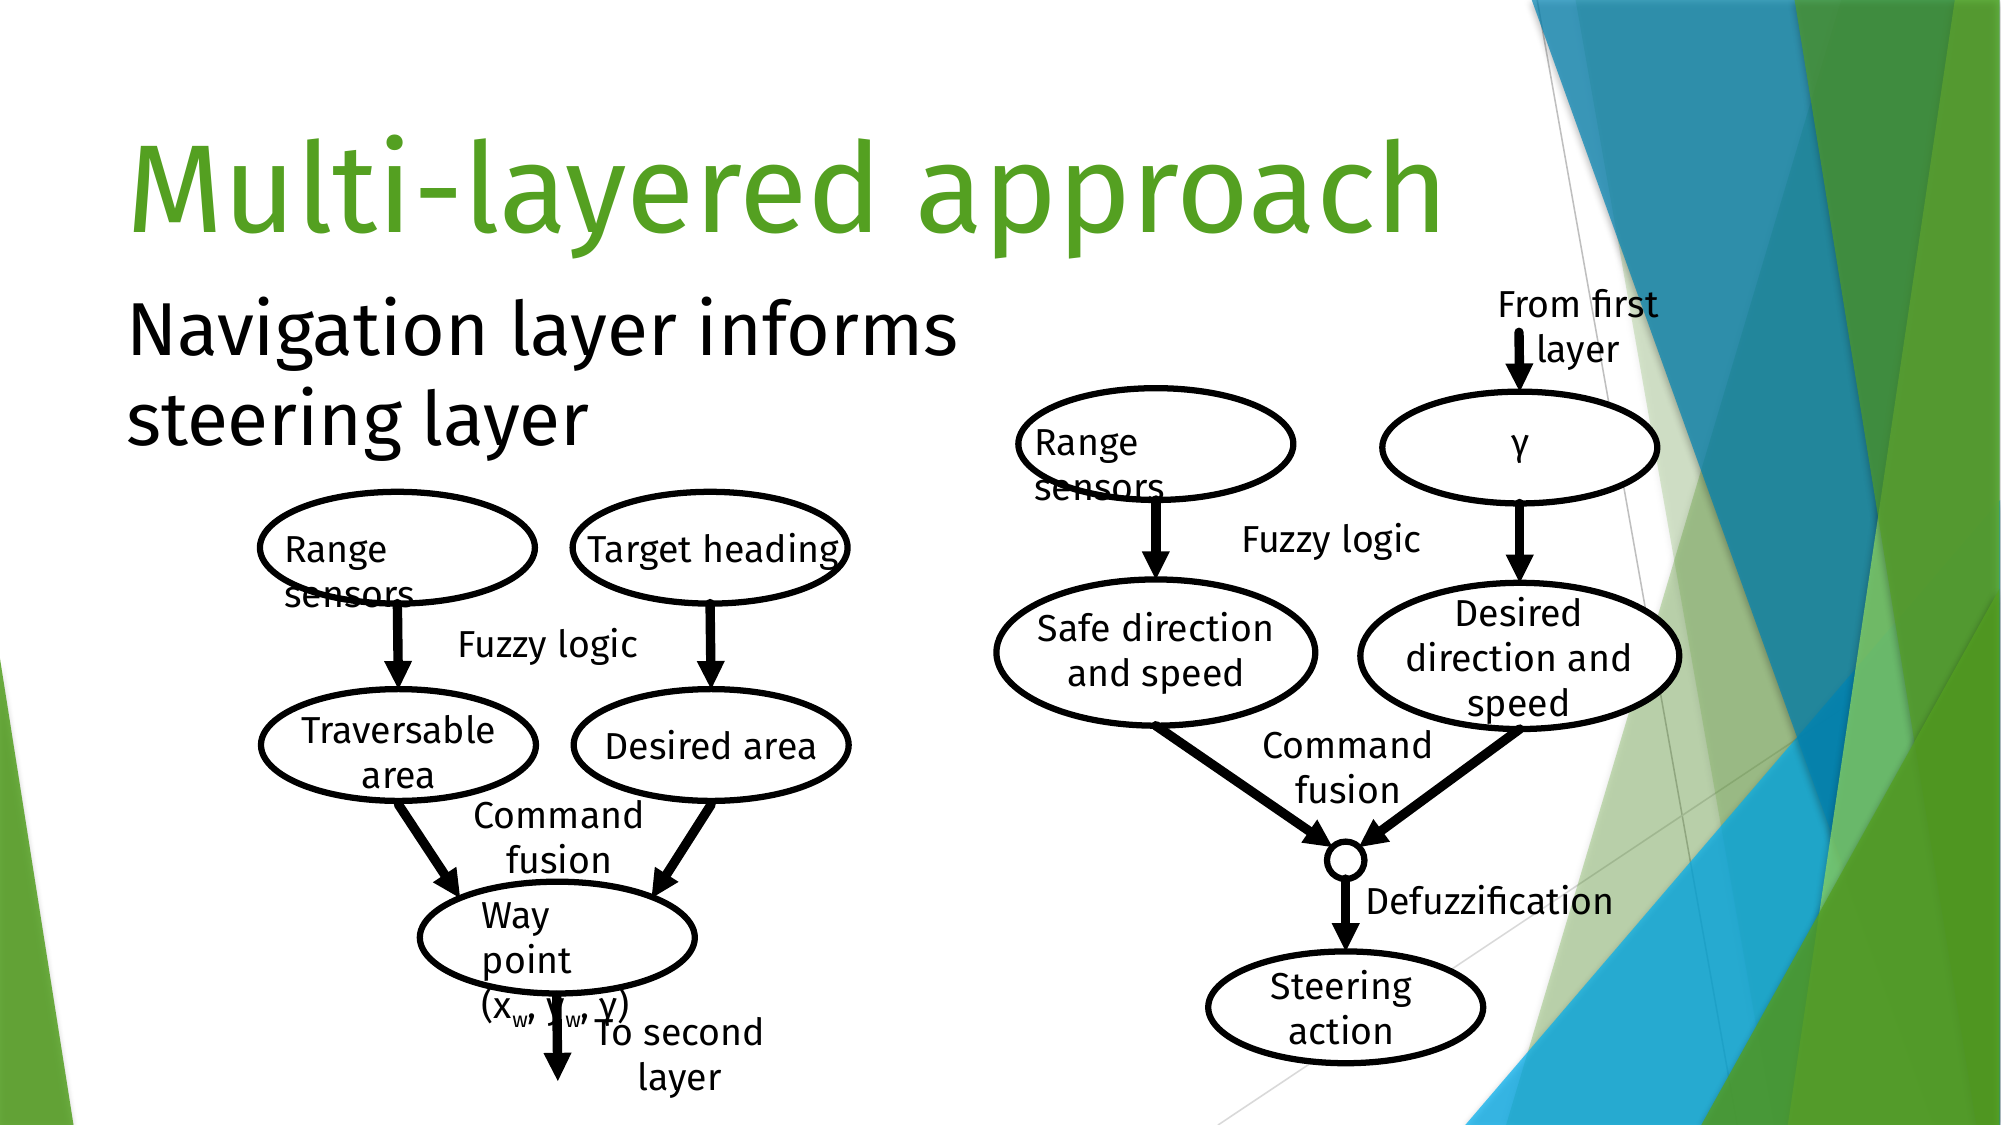

# Multi-layered approach
Navigation layer informs steering layer

From first layer

Range sensors

γ
Fuzzy logic
Desired direction and speed

Safe direction and speed
Command fusion

Defuzzification

Steering action

Target heading

Range sensors
Fuzzy logic

Desired area

Traversable area
Command fusion

Way point
(xw, yw, γ)
To second layer